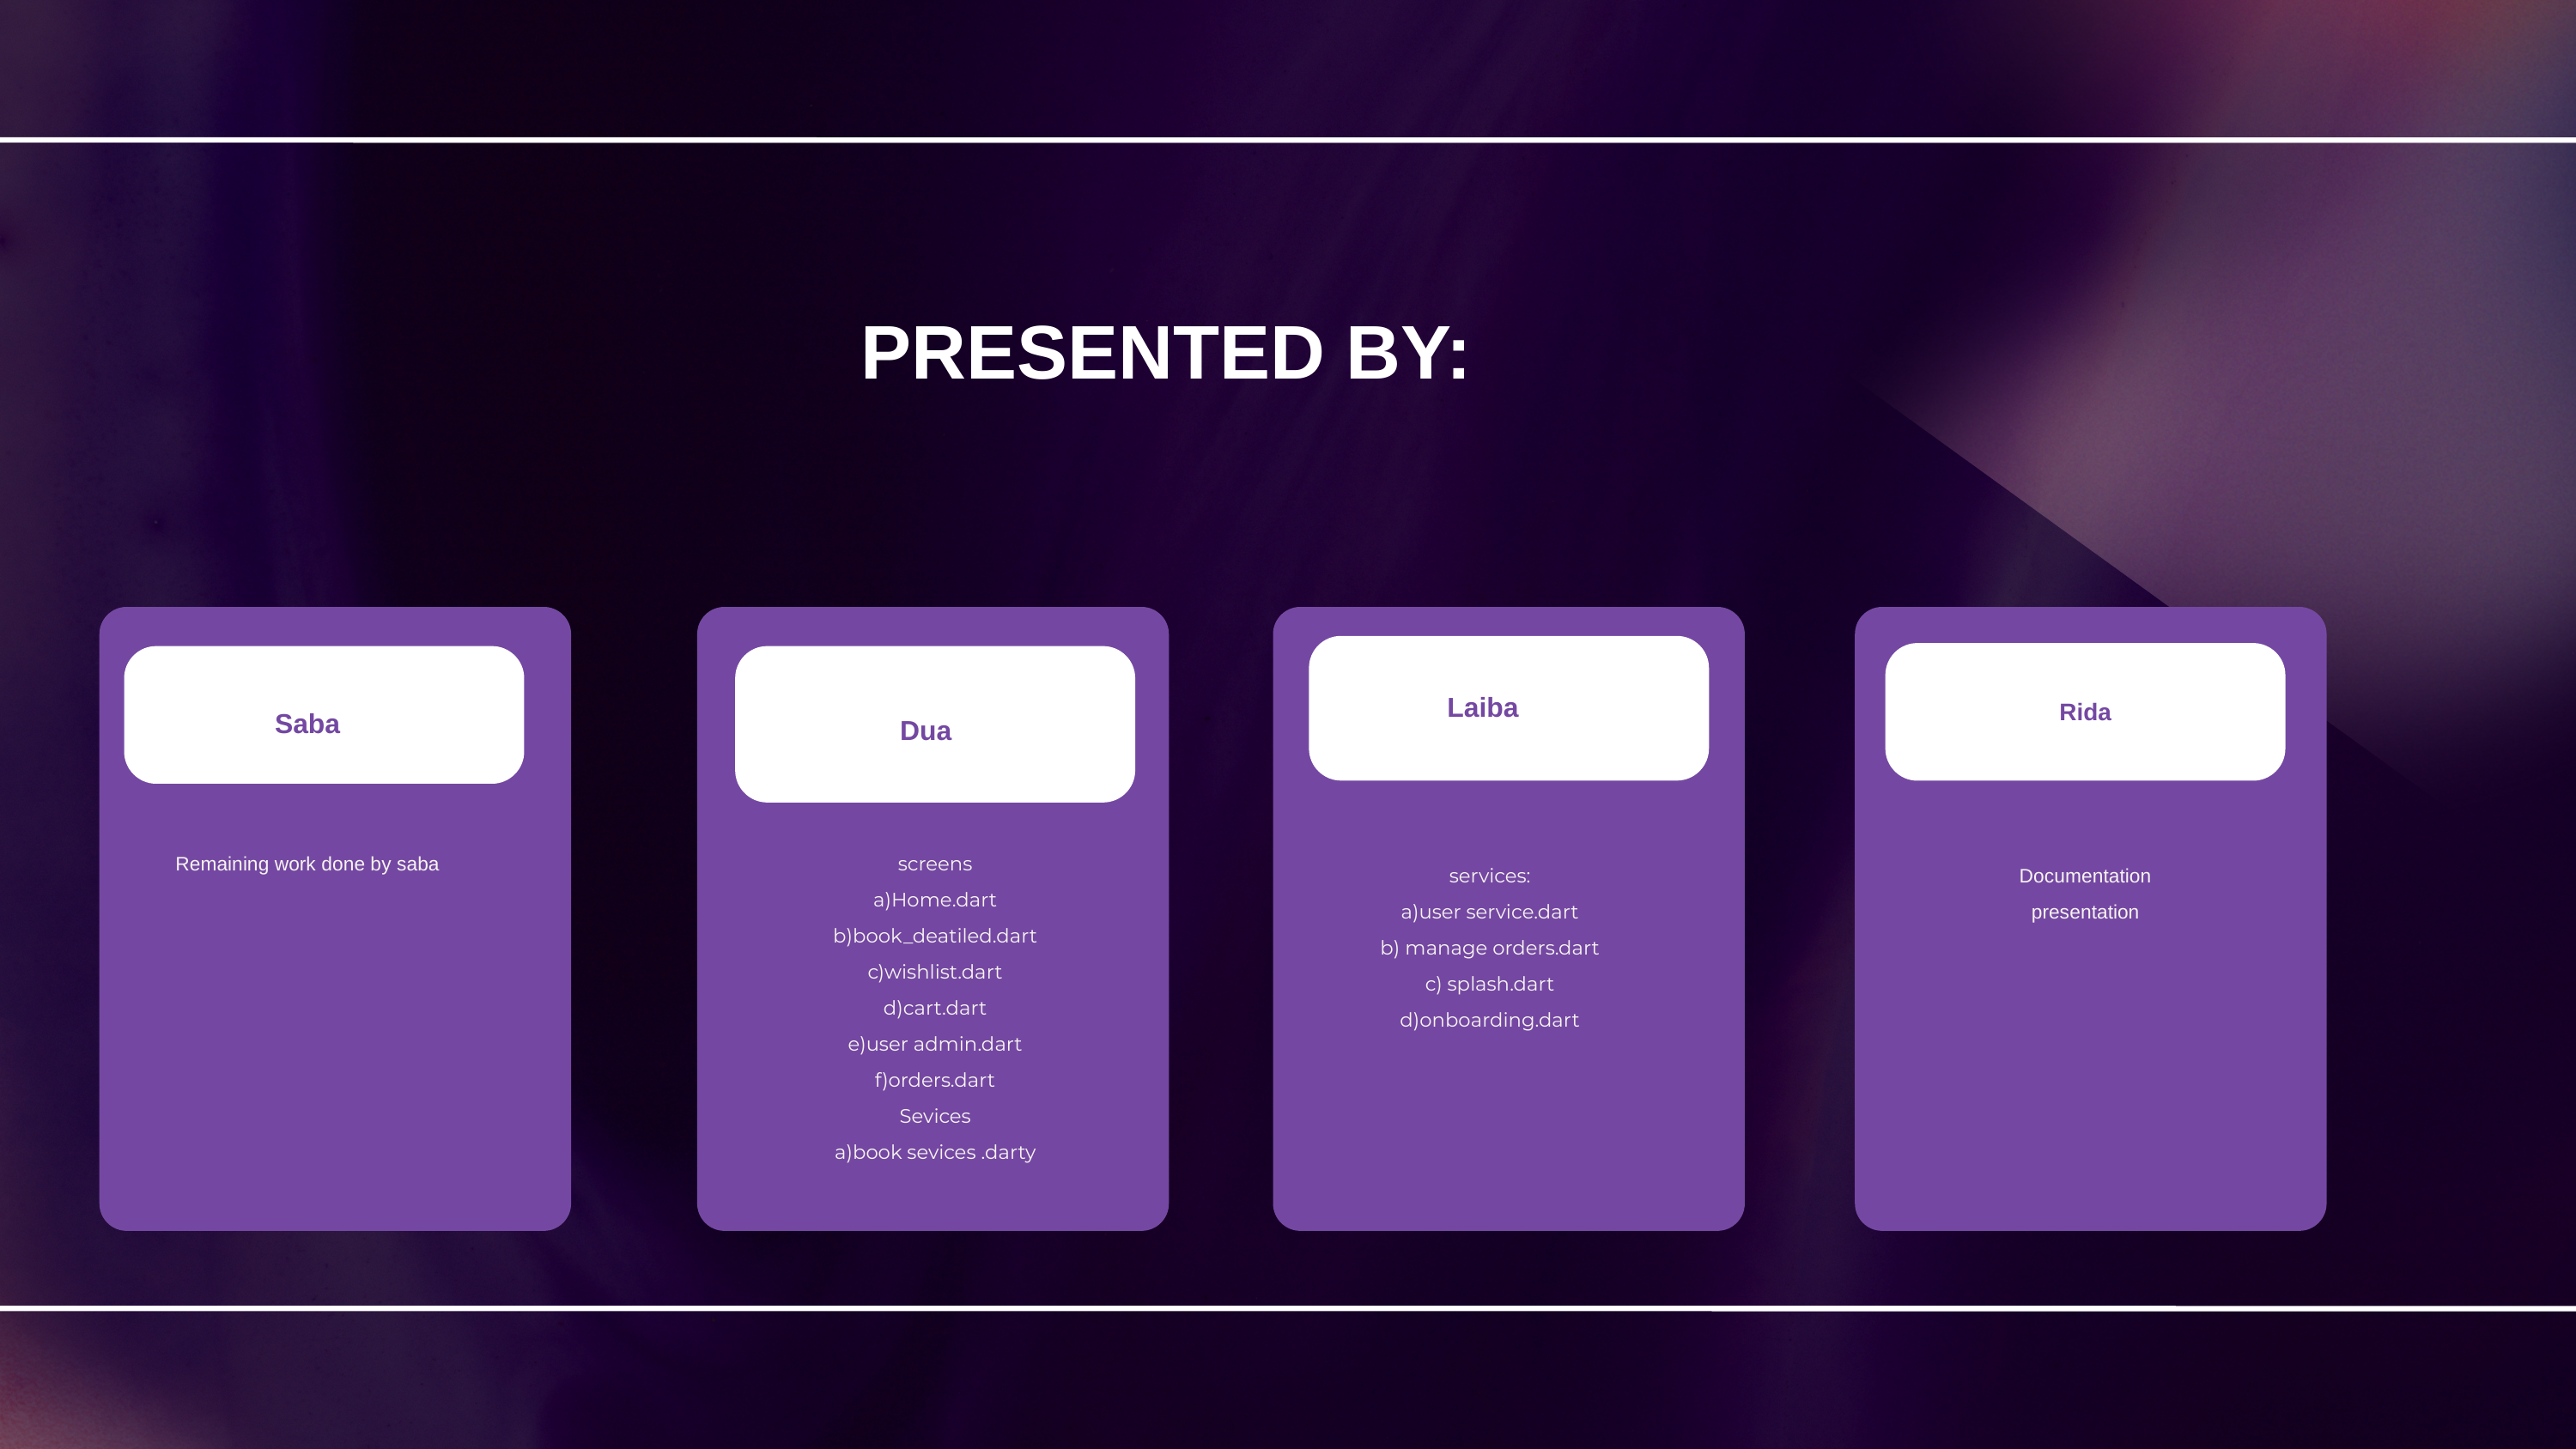

PRESENTED BY:

Laiba
Rida
Saba
Dua
Remaining work done by saba
screens
a)Home.dart
b)book_deatiled.dart
c)wishlist.dart
d)cart.dart
e)user admin.dart
f)orders.dart
Sevices
a)book sevices .darty
services:
a)user service.dart
b) manage orders.dart
c) splash.dart
d)onboarding.dart
Documentation
presentation